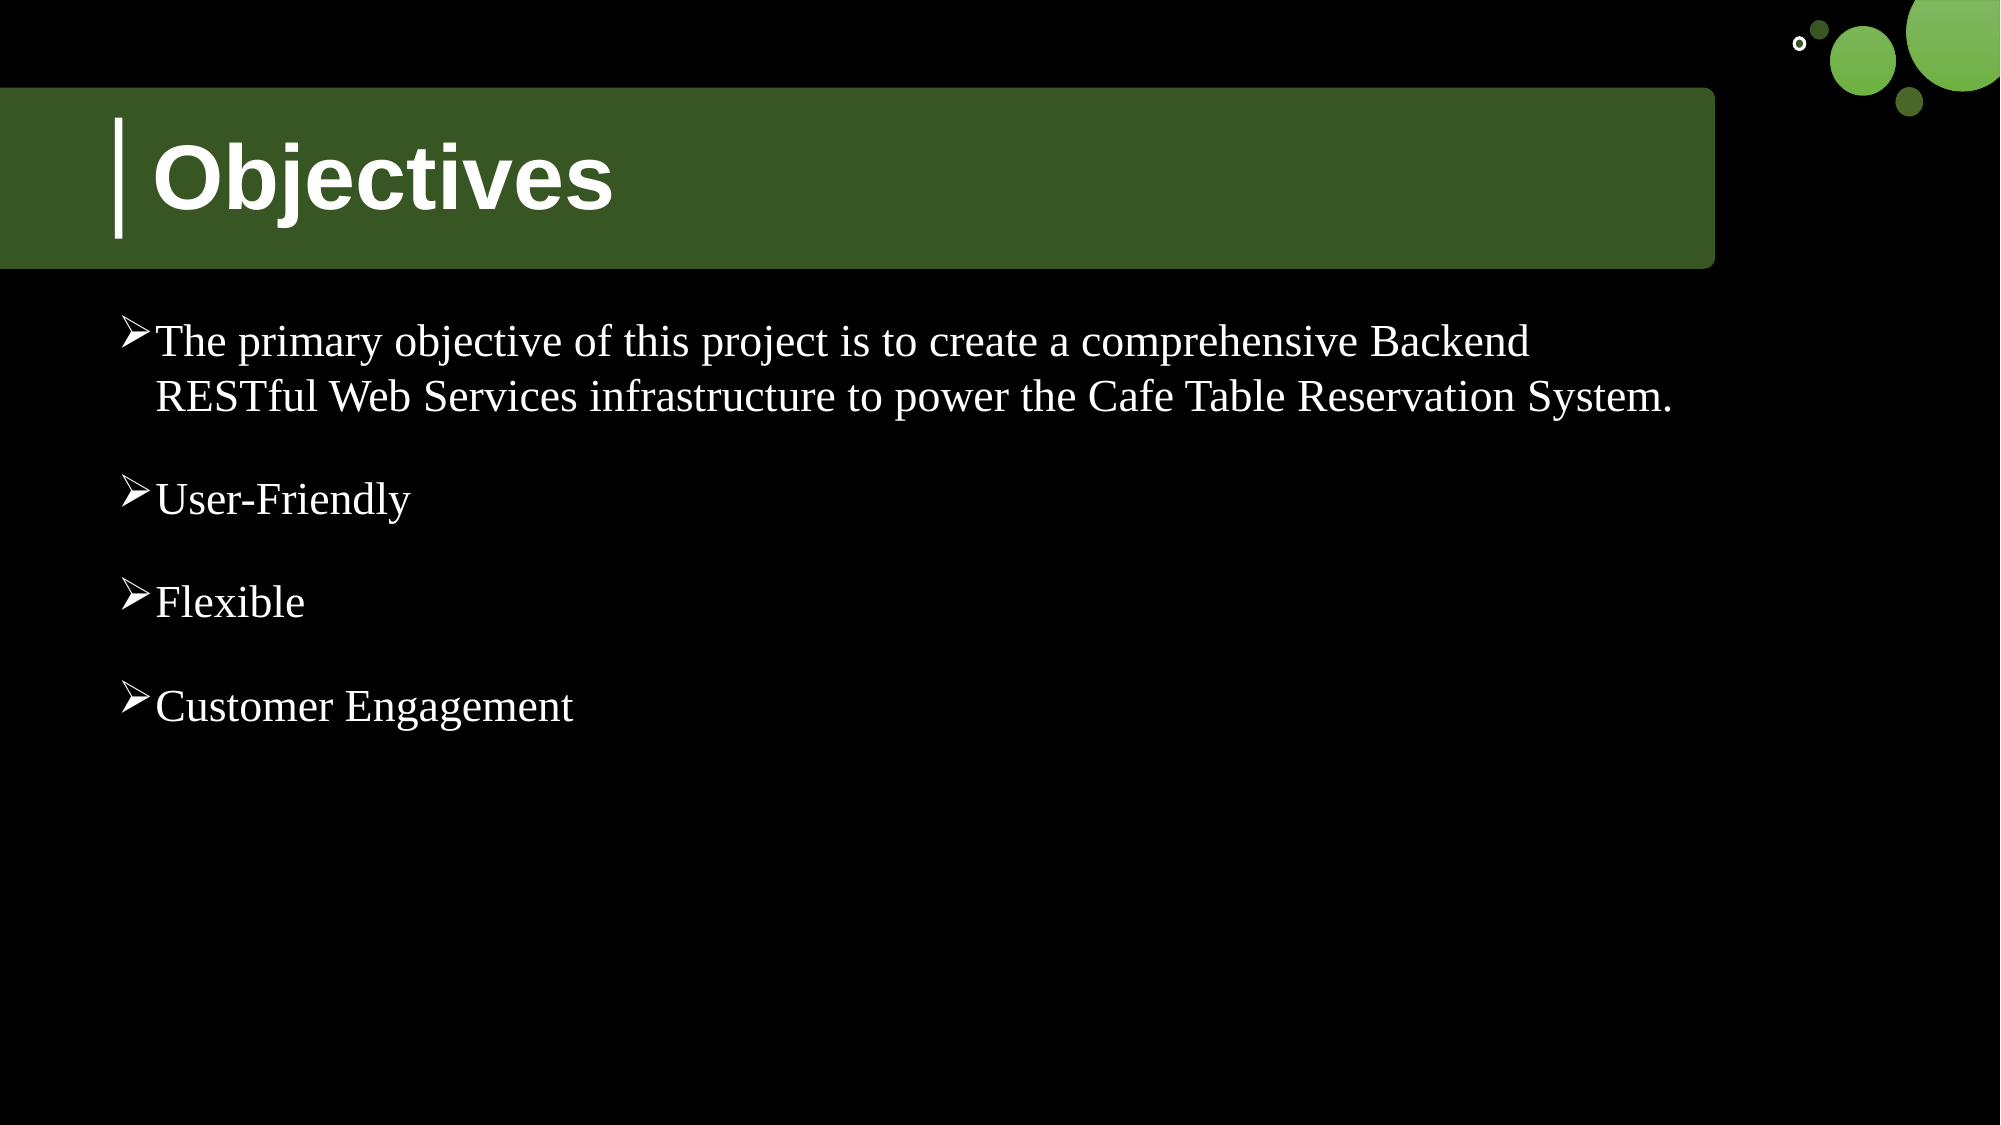

# Objectives
The primary objective of this project is to create a comprehensive Backend RESTful Web Services infrastructure to power the Cafe Table Reservation System.
User-Friendly
Flexible
Customer Engagement